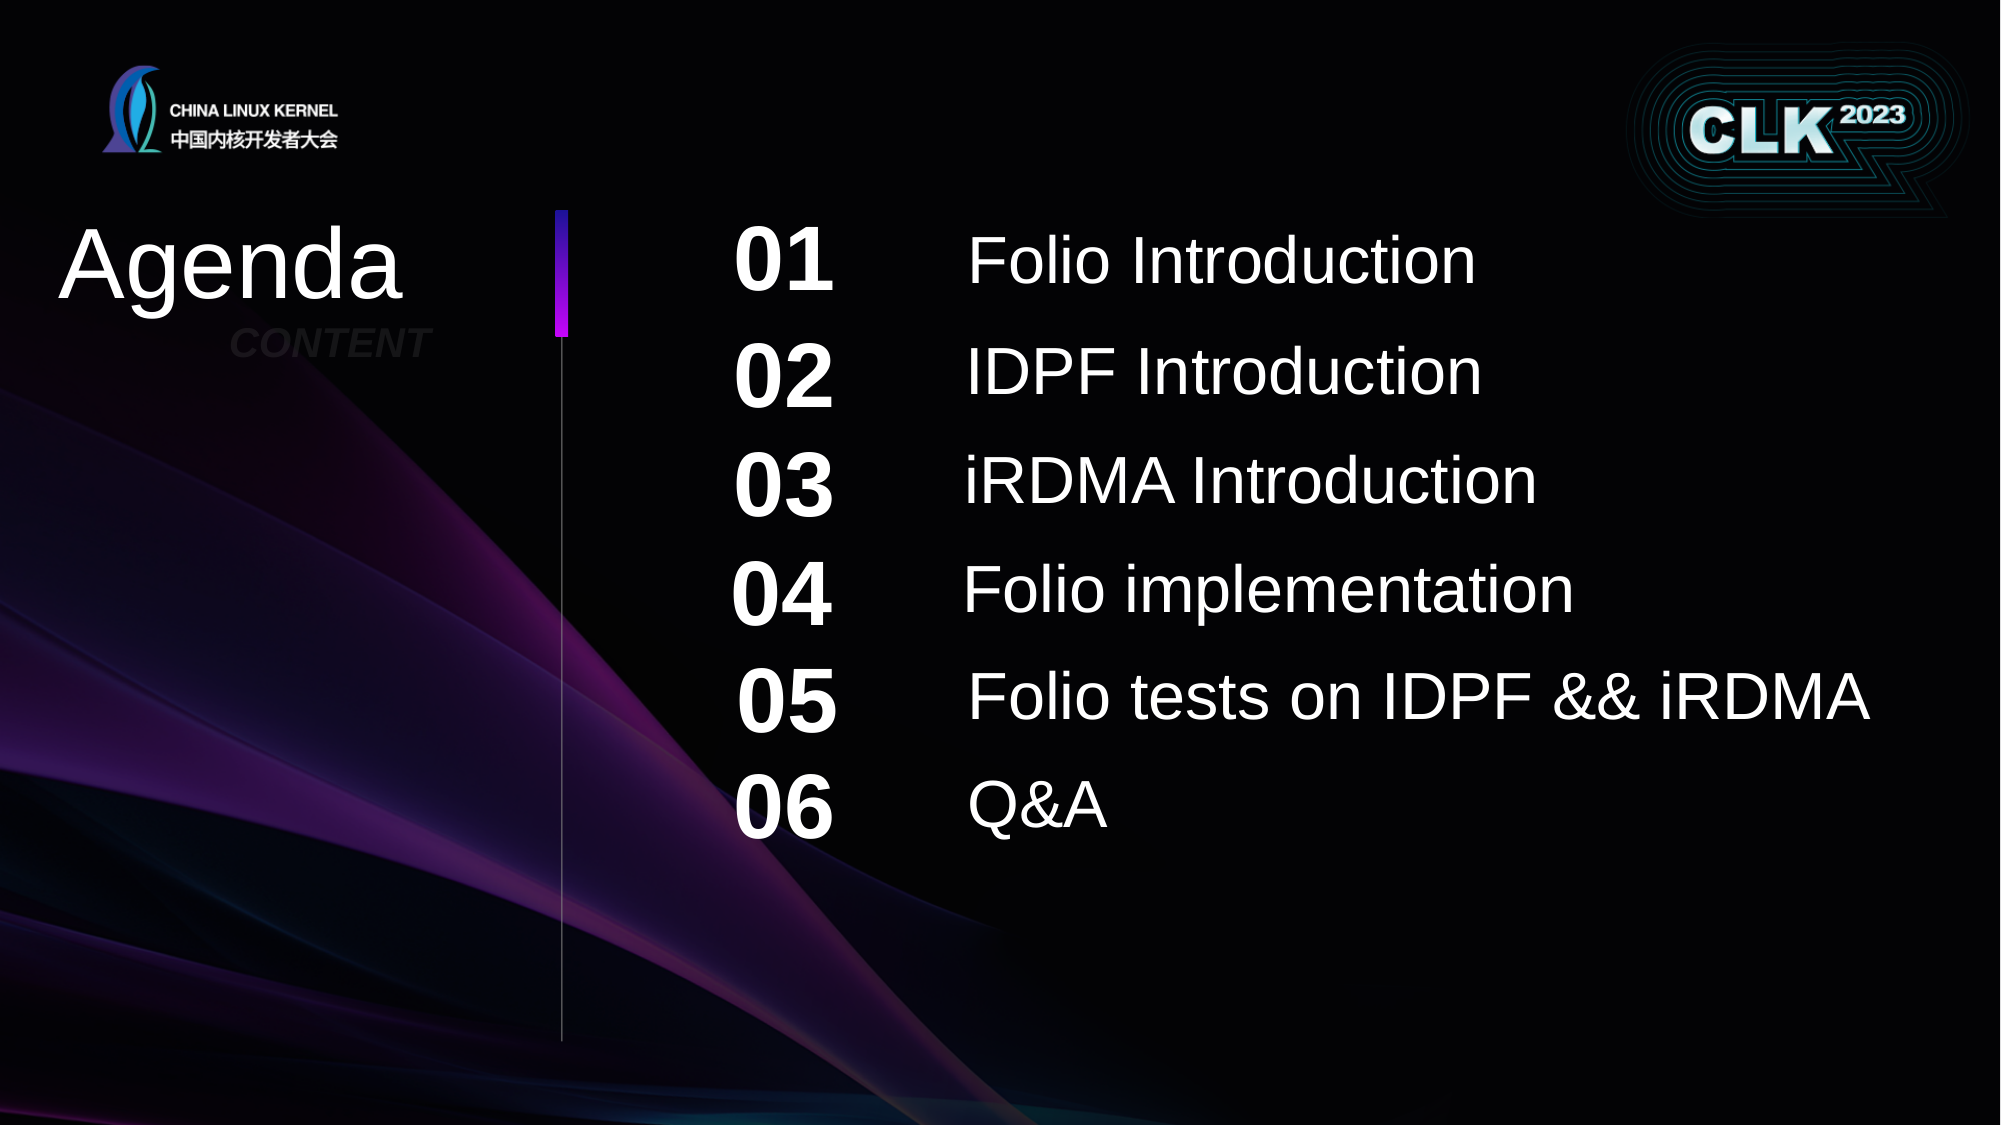

Agenda
01
Folio Introduction

02
CONTENT
IDPF Introduction
03
iRDMA Introduction
04
Folio implementation
05
Folio tests on IDPF && iRDMA
06
Q&A